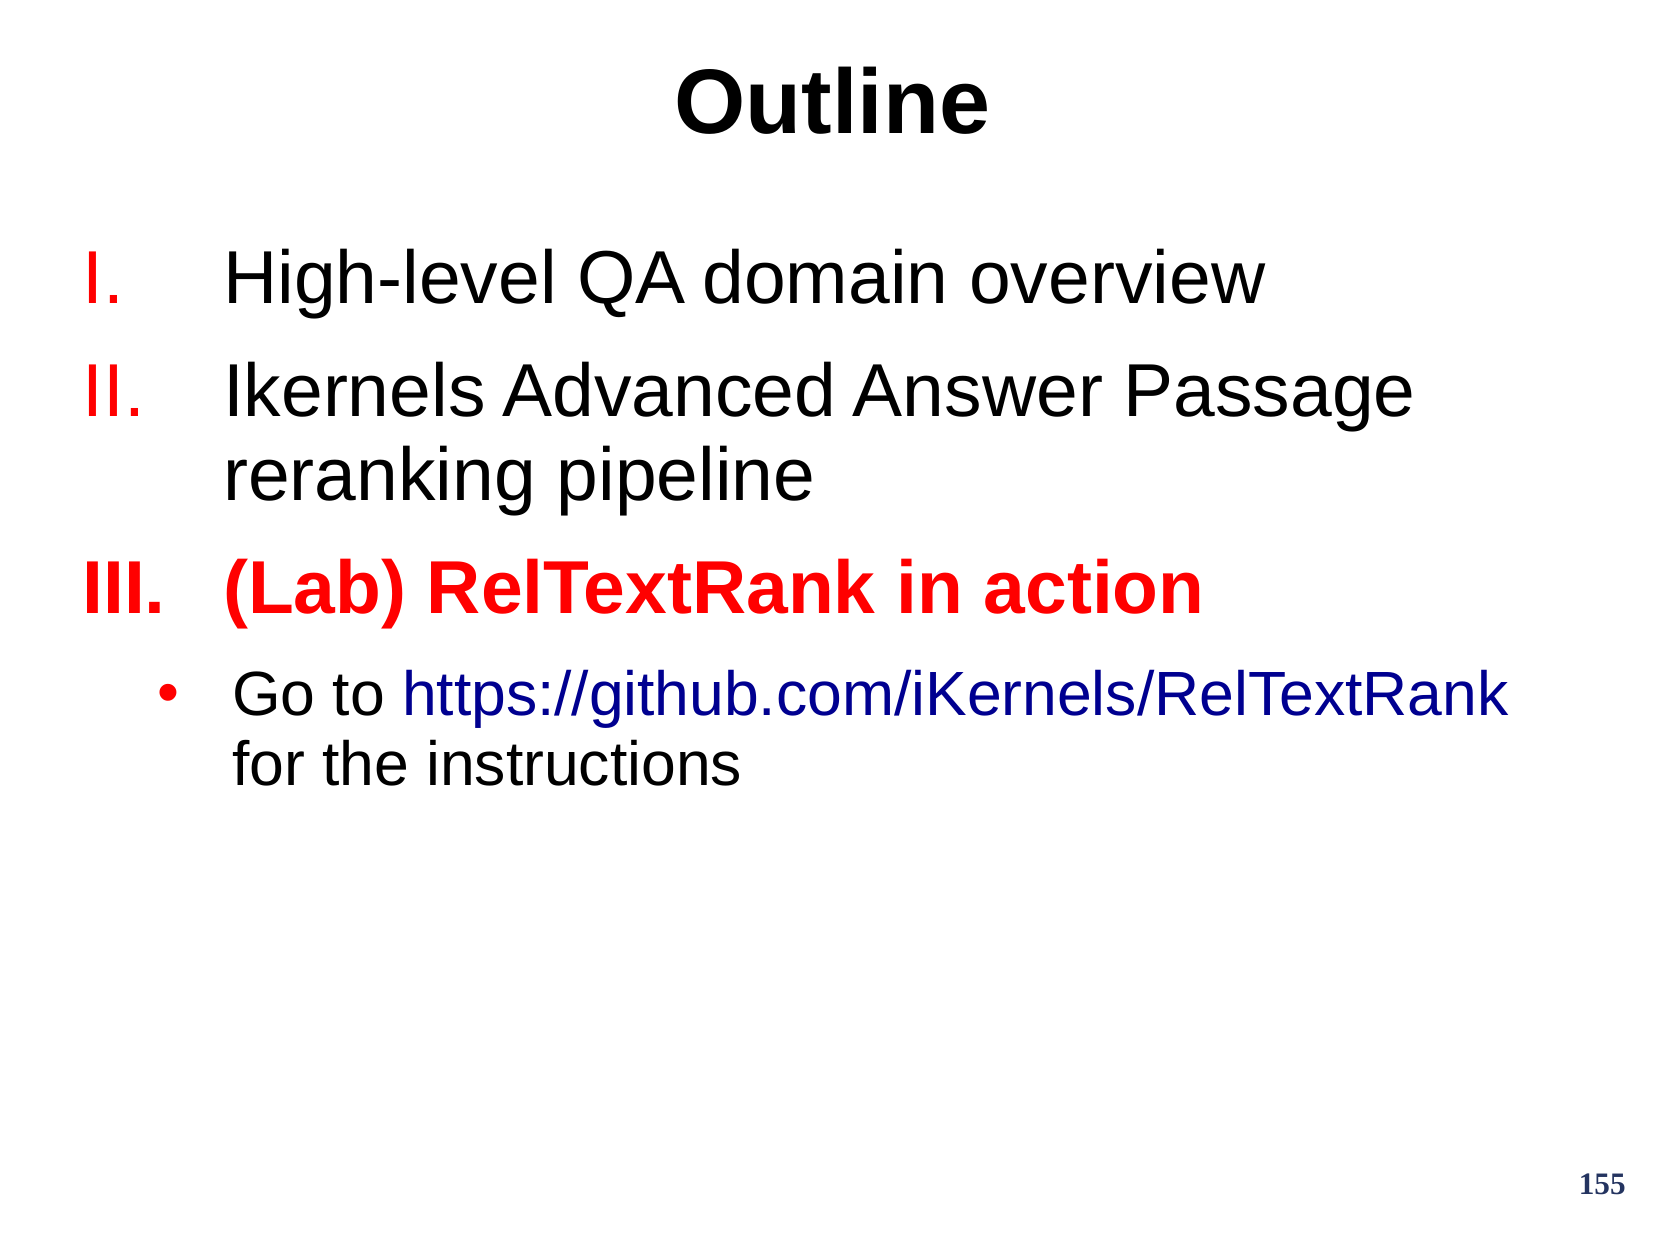

# Outline
High-level QA domain overview
Ikernels Advanced Answer Passage reranking pipeline
(Lab) RelTextRank in action
Go to https://github.com/iKernels/RelTextRank for the instructions

155